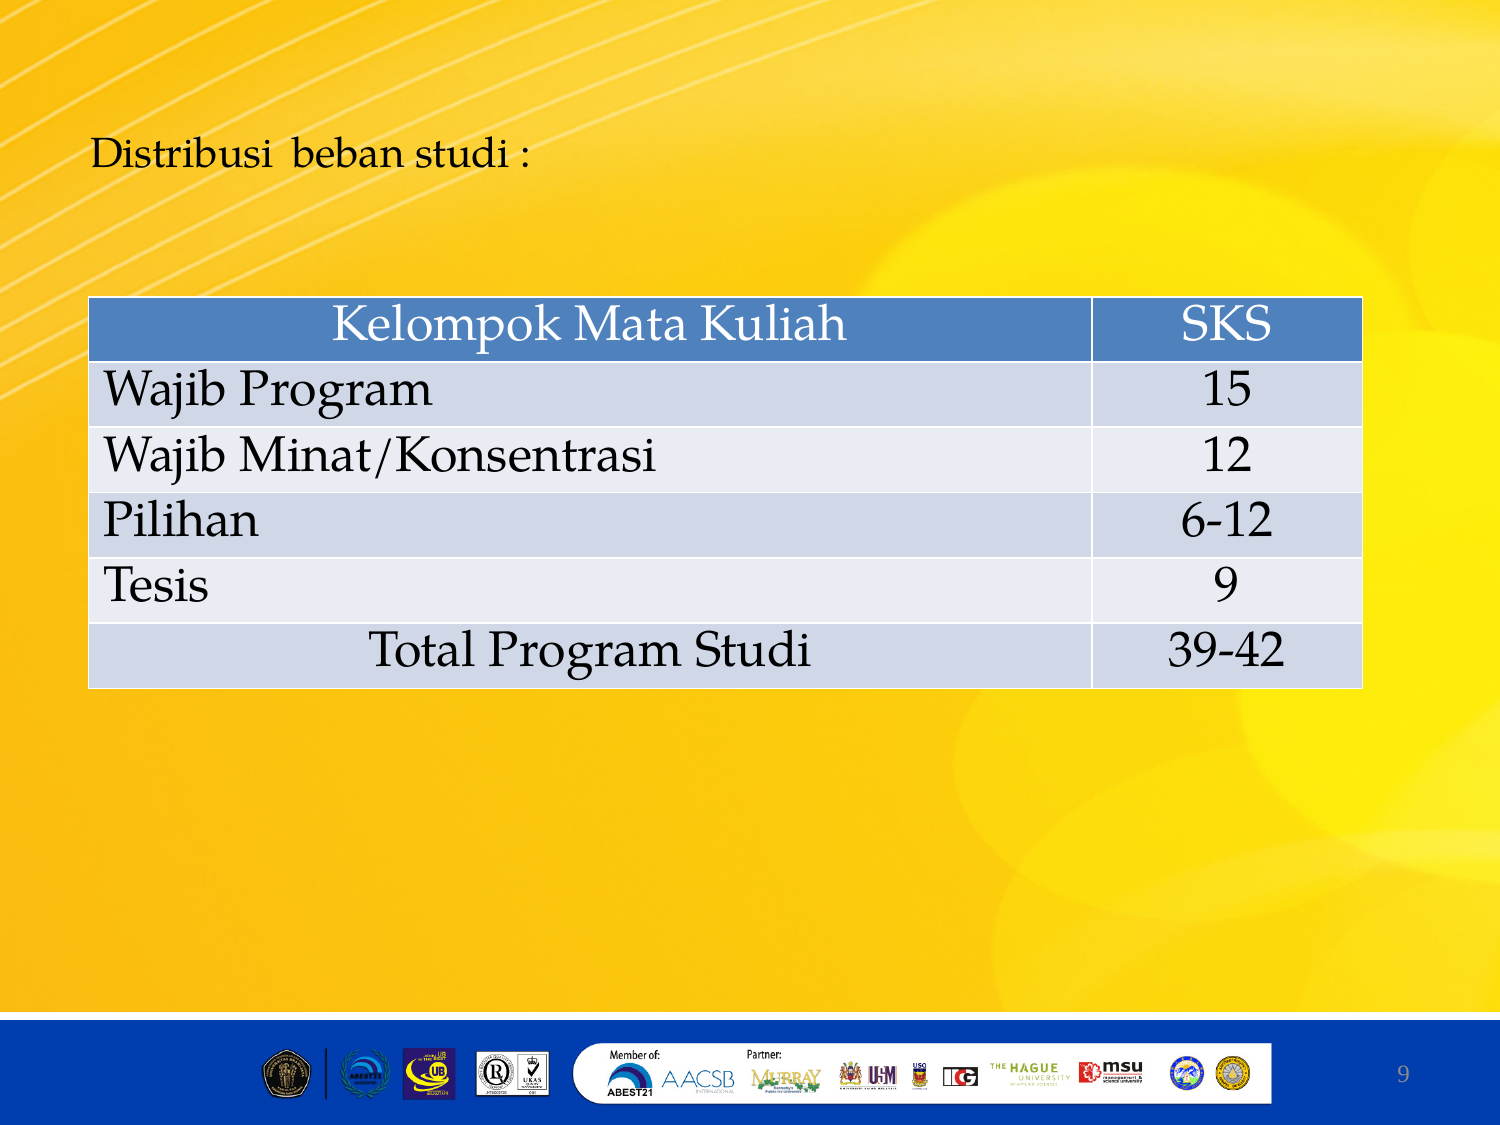

# Distribusi beban studi :
| Kelompok Mata Kuliah | SKS |
| --- | --- |
| Wajib Program | 15 |
| Wajib Minat/Konsentrasi | 12 |
| Pilihan | 6-12 |
| Tesis | 9 |
| Total Program Studi | 39-42 |
9